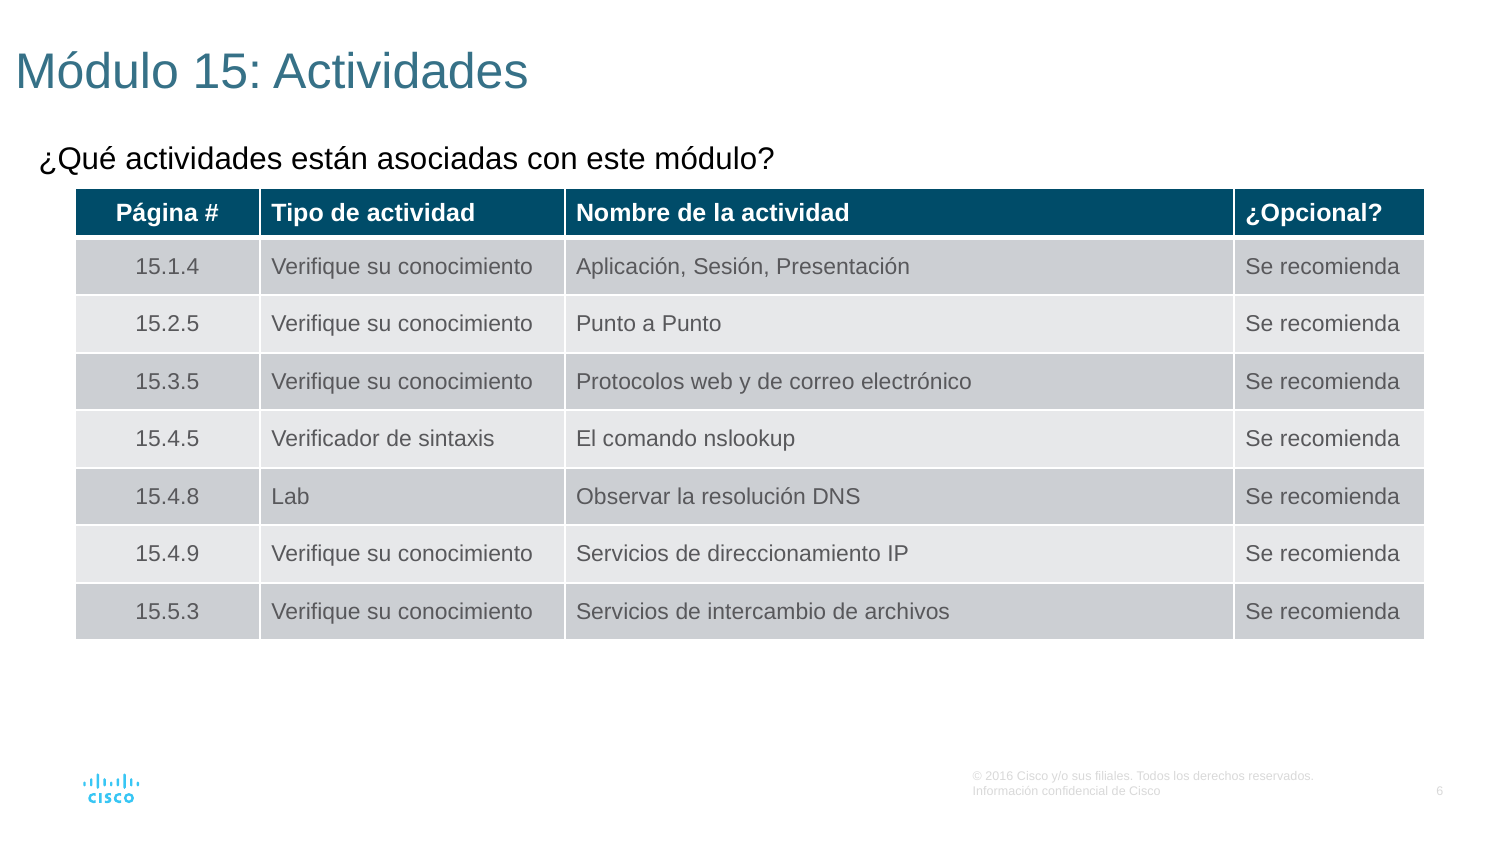

# Módulo 15: Actividades
¿Qué actividades están asociadas con este módulo?
| Página # | Tipo de actividad | Nombre de la actividad | ¿Opcional? |
| --- | --- | --- | --- |
| 15.1.4 | Verifique su conocimiento | Aplicación, Sesión, Presentación | Se recomienda |
| 15.2.5 | Verifique su conocimiento | Punto a Punto | Se recomienda |
| 15.3.5 | Verifique su conocimiento | Protocolos web y de correo electrónico | Se recomienda |
| 15.4.5 | Verificador de sintaxis | El comando nslookup | Se recomienda |
| 15.4.8 | Lab | Observar la resolución DNS | Se recomienda |
| 15.4.9 | Verifique su conocimiento | Servicios de direccionamiento IP | Se recomienda |
| 15.5.3 | Verifique su conocimiento | Servicios de intercambio de archivos | Se recomienda |